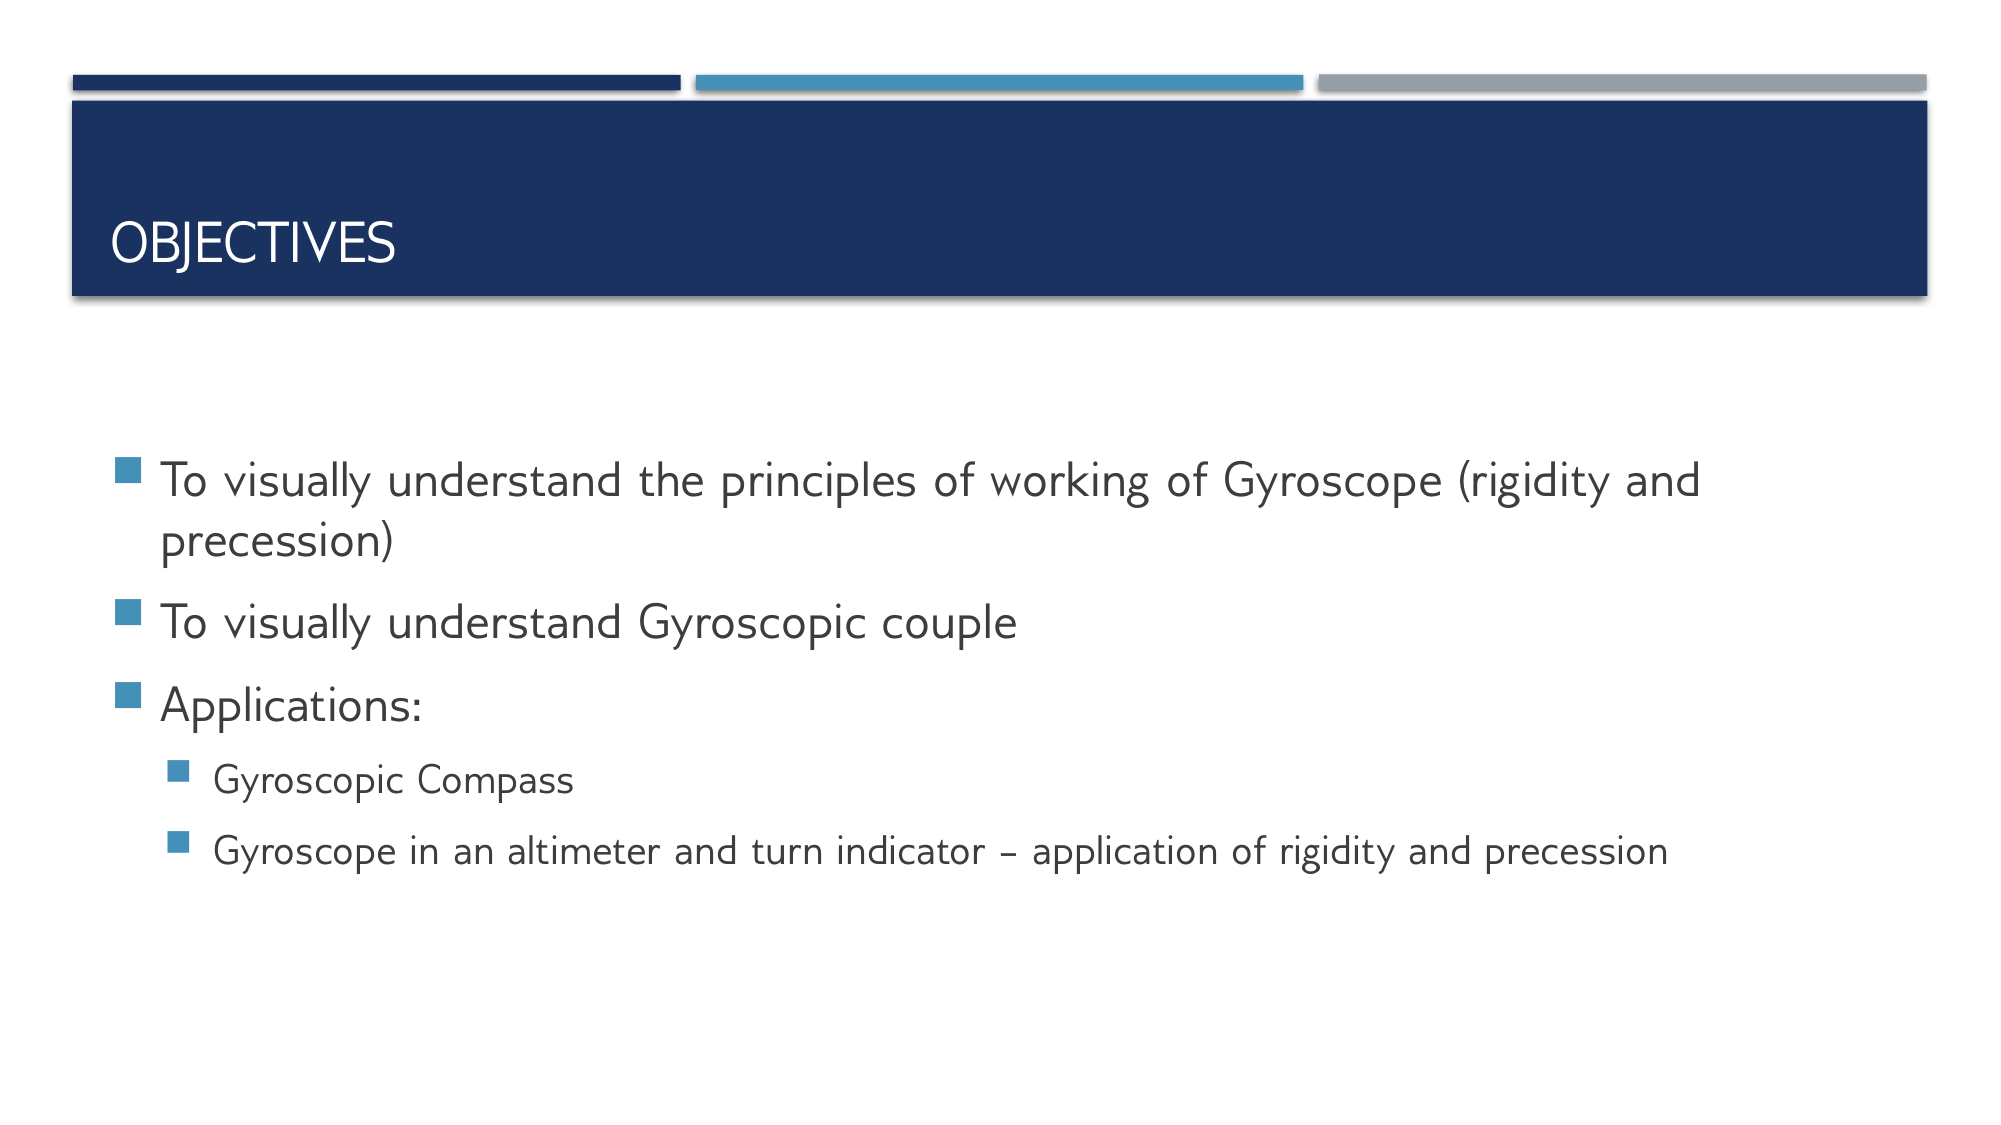

# Objectives
To visually understand the principles of working of Gyroscope (rigidity and precession)
To visually understand Gyroscopic couple
Applications:
Gyroscopic Compass
Gyroscope in an altimeter and turn indicator – application of rigidity and precession